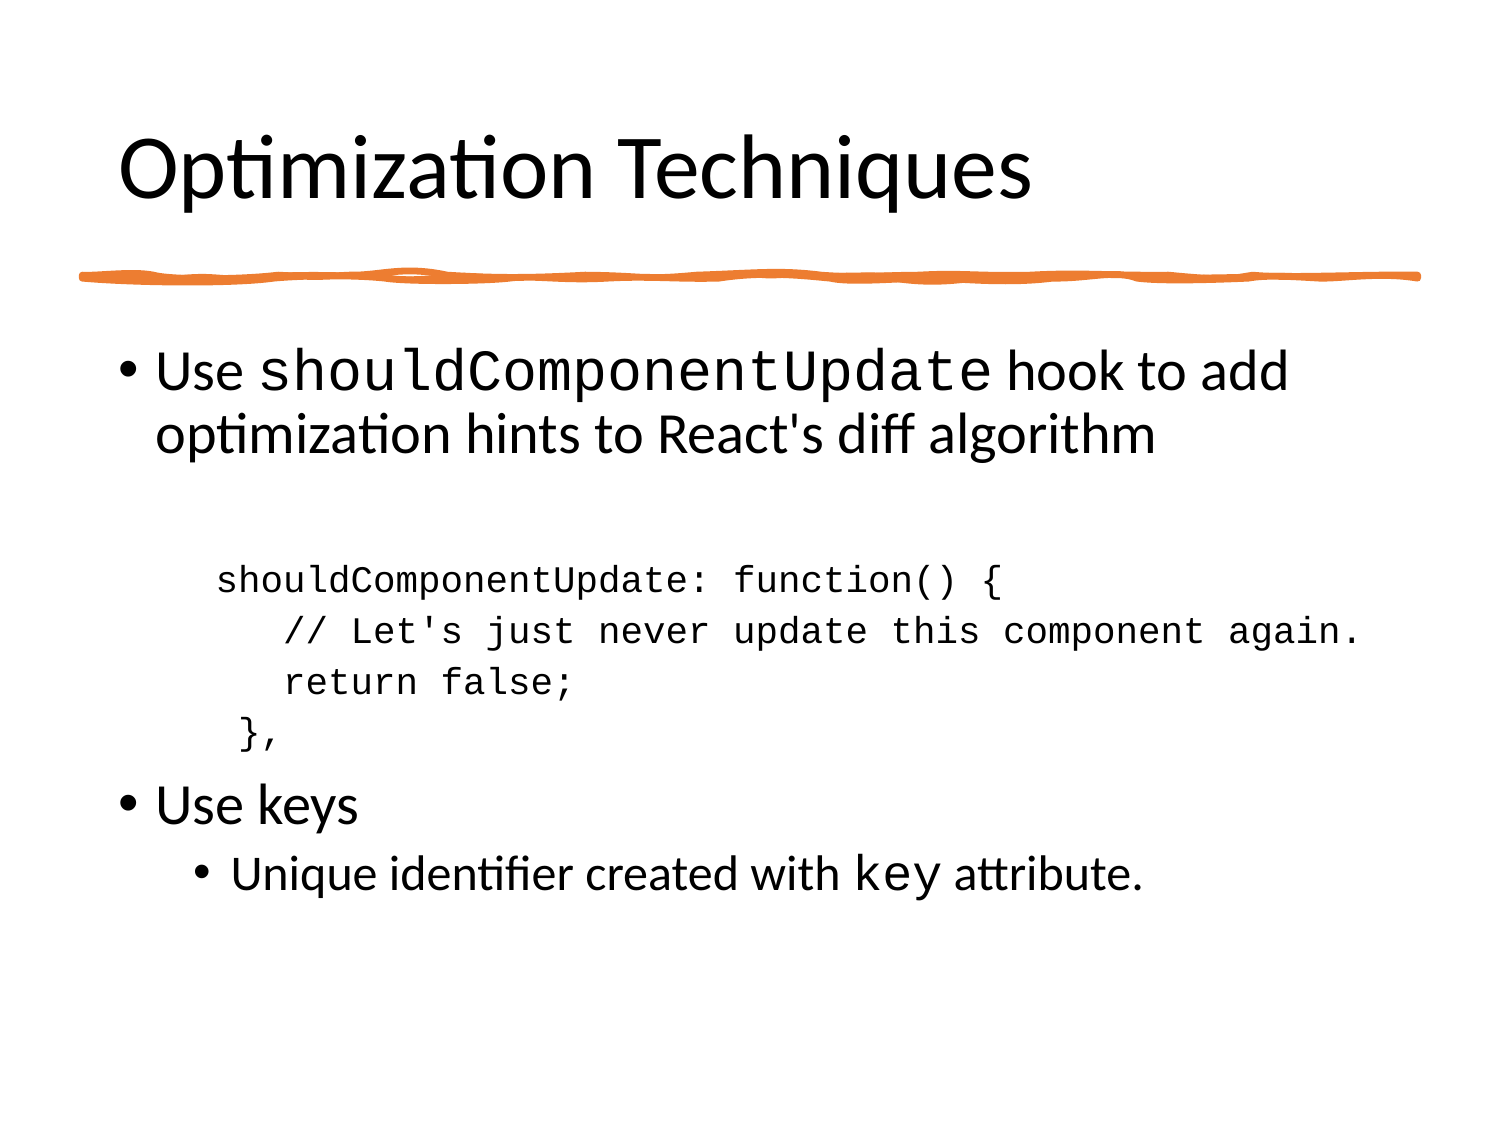

# Optimization Techniques
Use shouldComponentUpdate hook to add optimization hints to React's diff algorithm

 shouldComponentUpdate: function() {
    // Let's just never update this component again.
    return false;
  },
Use keys
Unique identifier created with key attribute.